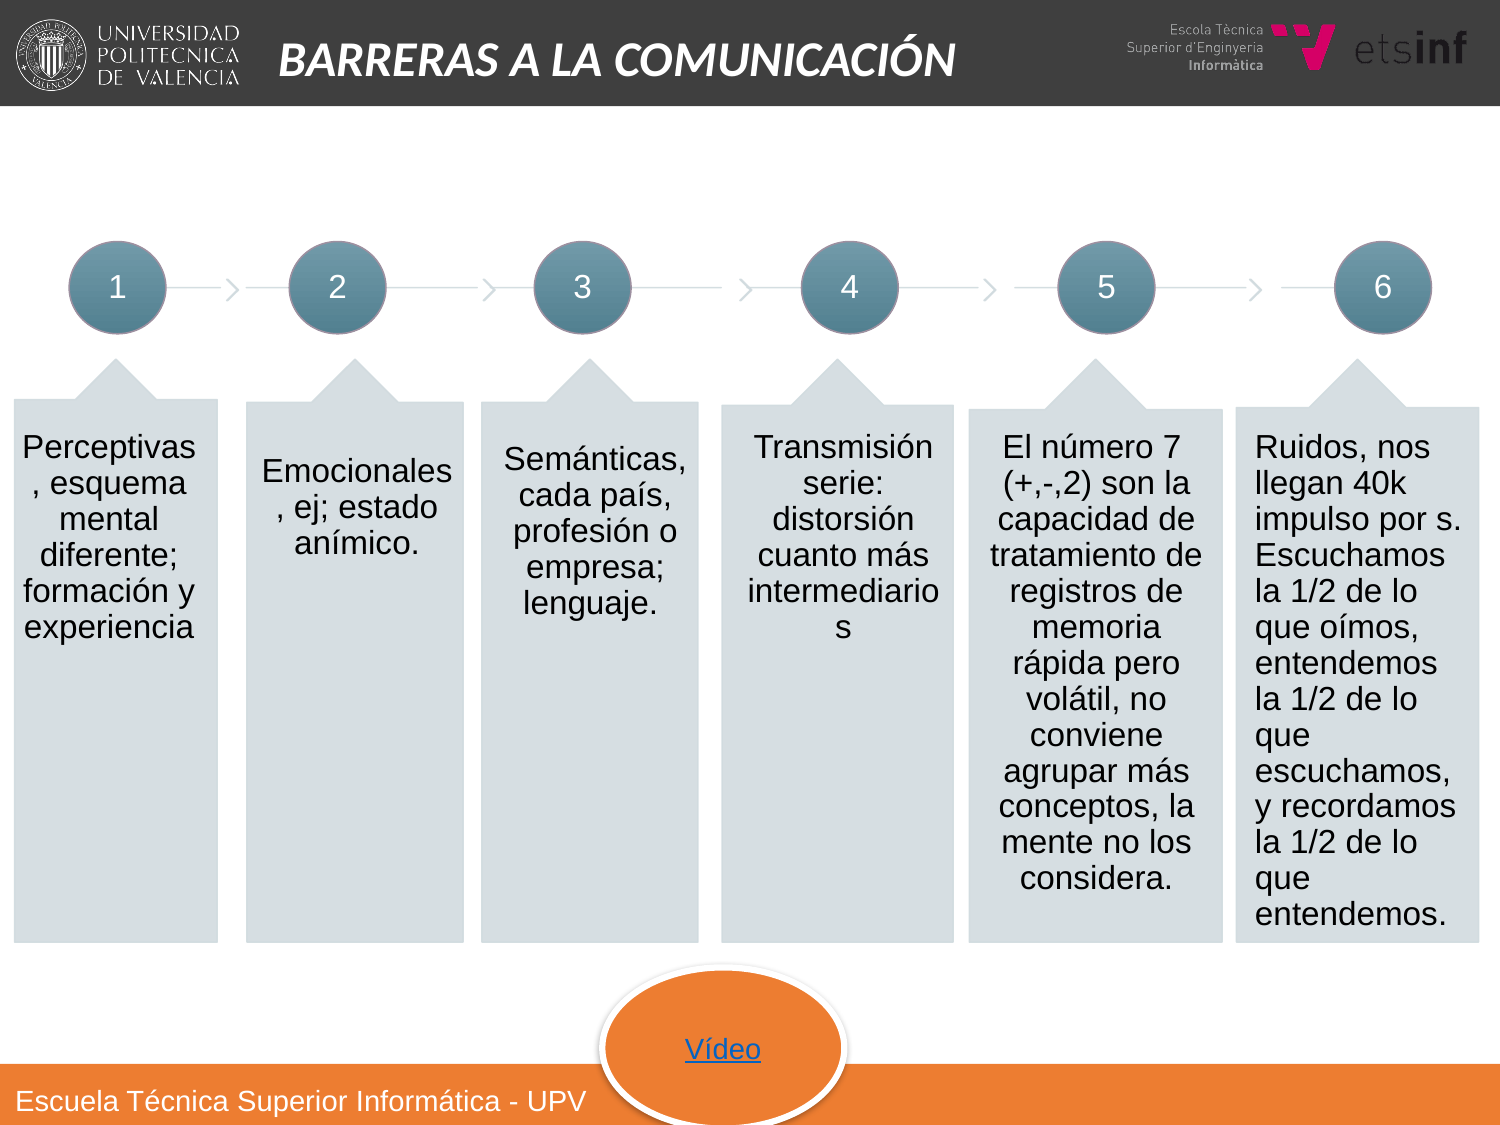

Barreras a La Comunicación

1
2
3
4
5
6

Perceptivas, esquema mental diferente; formación y experiencia
Transmisión serie: distorsión cuanto más intermediarios
El número 7  (+,-,2) son la capacidad de tratamiento de registros de memoria rápida pero volátil, no conviene agrupar más conceptos, la mente no los considera.
Ruidos, nos llegan 40k impulso por s. Escuchamos la 1/2 de lo que oímos, entendemos la 1/2 de lo que escuchamos, y recordamos la 1/2 de lo que entendemos.
Semánticas, cada país, profesión o empresa; lenguaje.
Emocionales, ej; estado anímico.
Vídeo